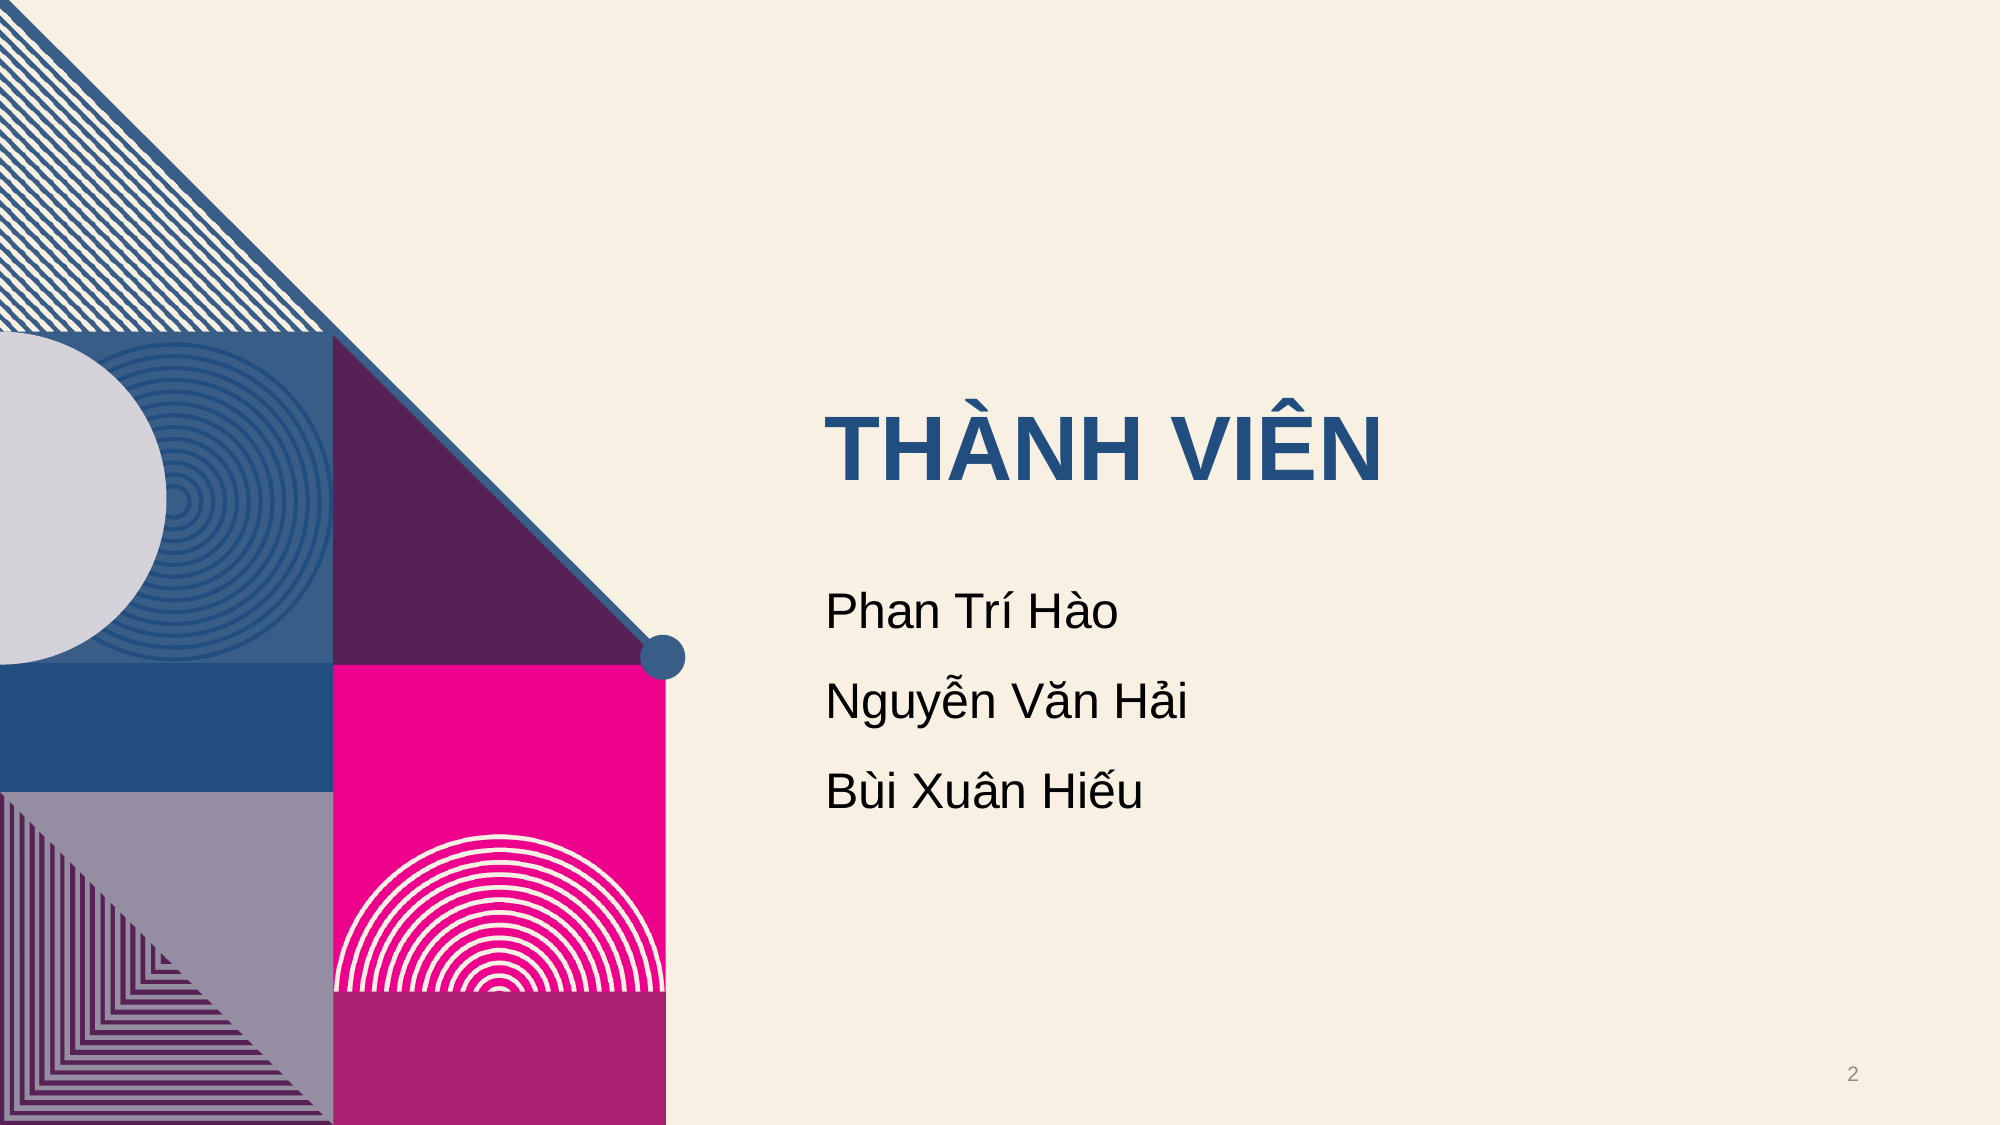

# Thành viên
Phan Trí Hào
Nguyễn Văn Hải
Bùi Xuân Hiếu
2